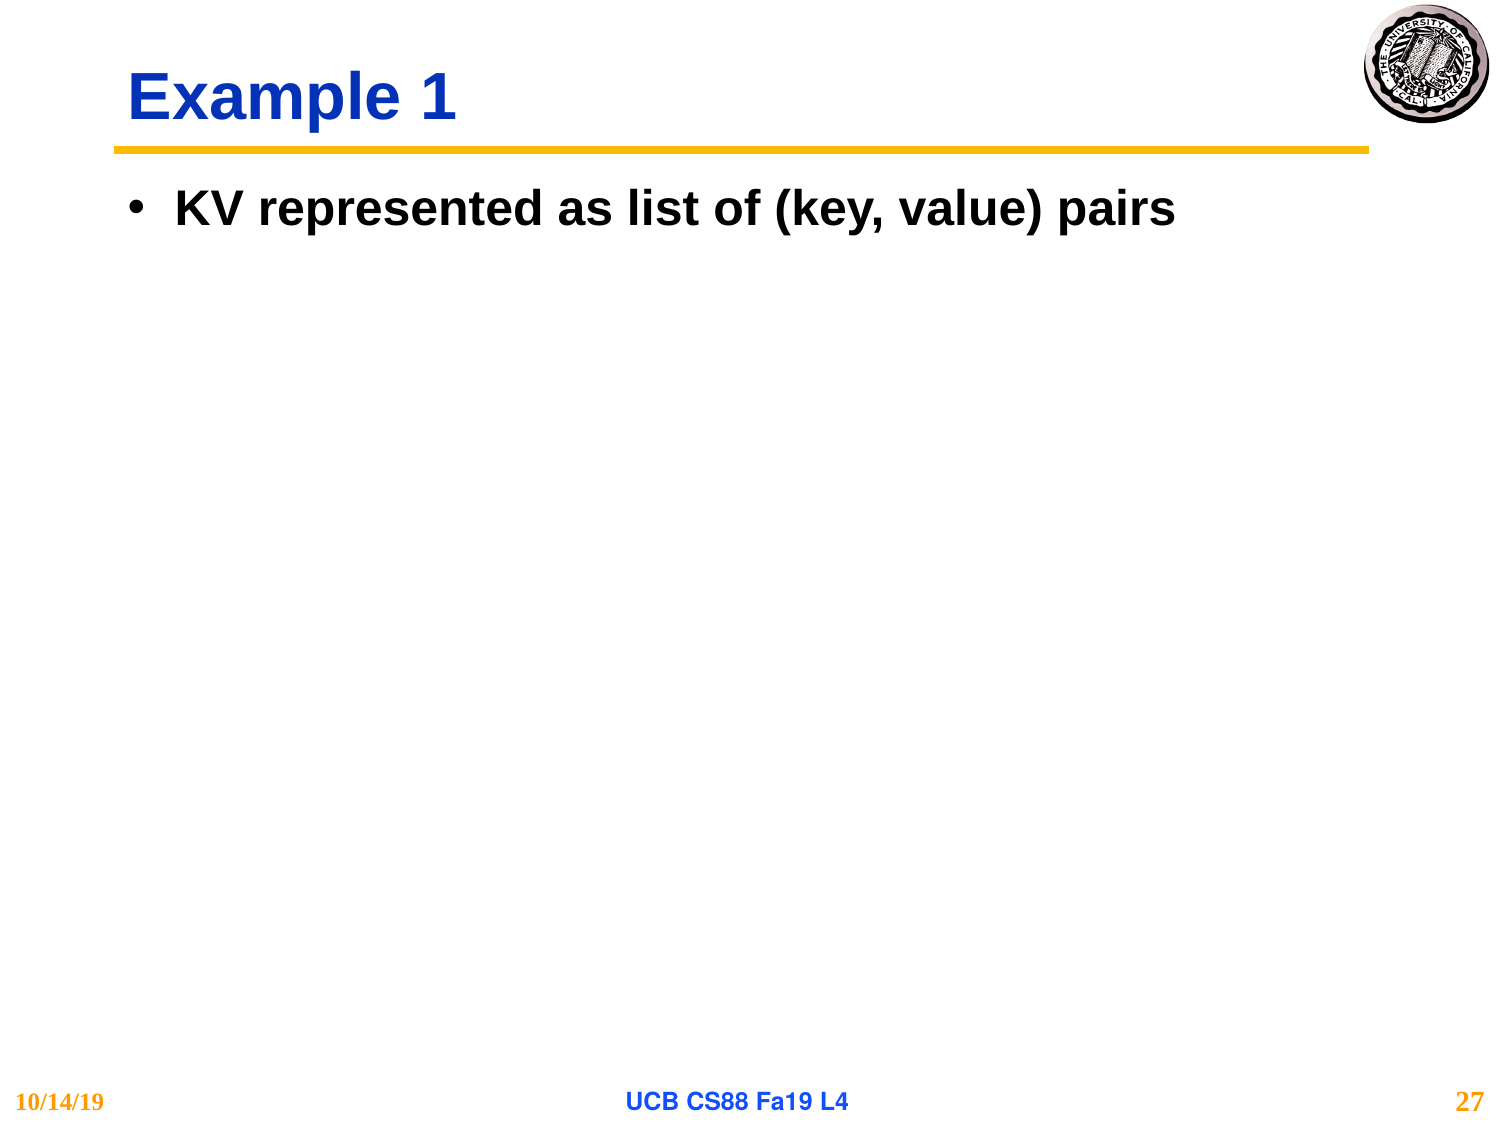

# Example 1
KV represented as list of (key, value) pairs
10/14/19
UCB CS88 Fa19 L4
27